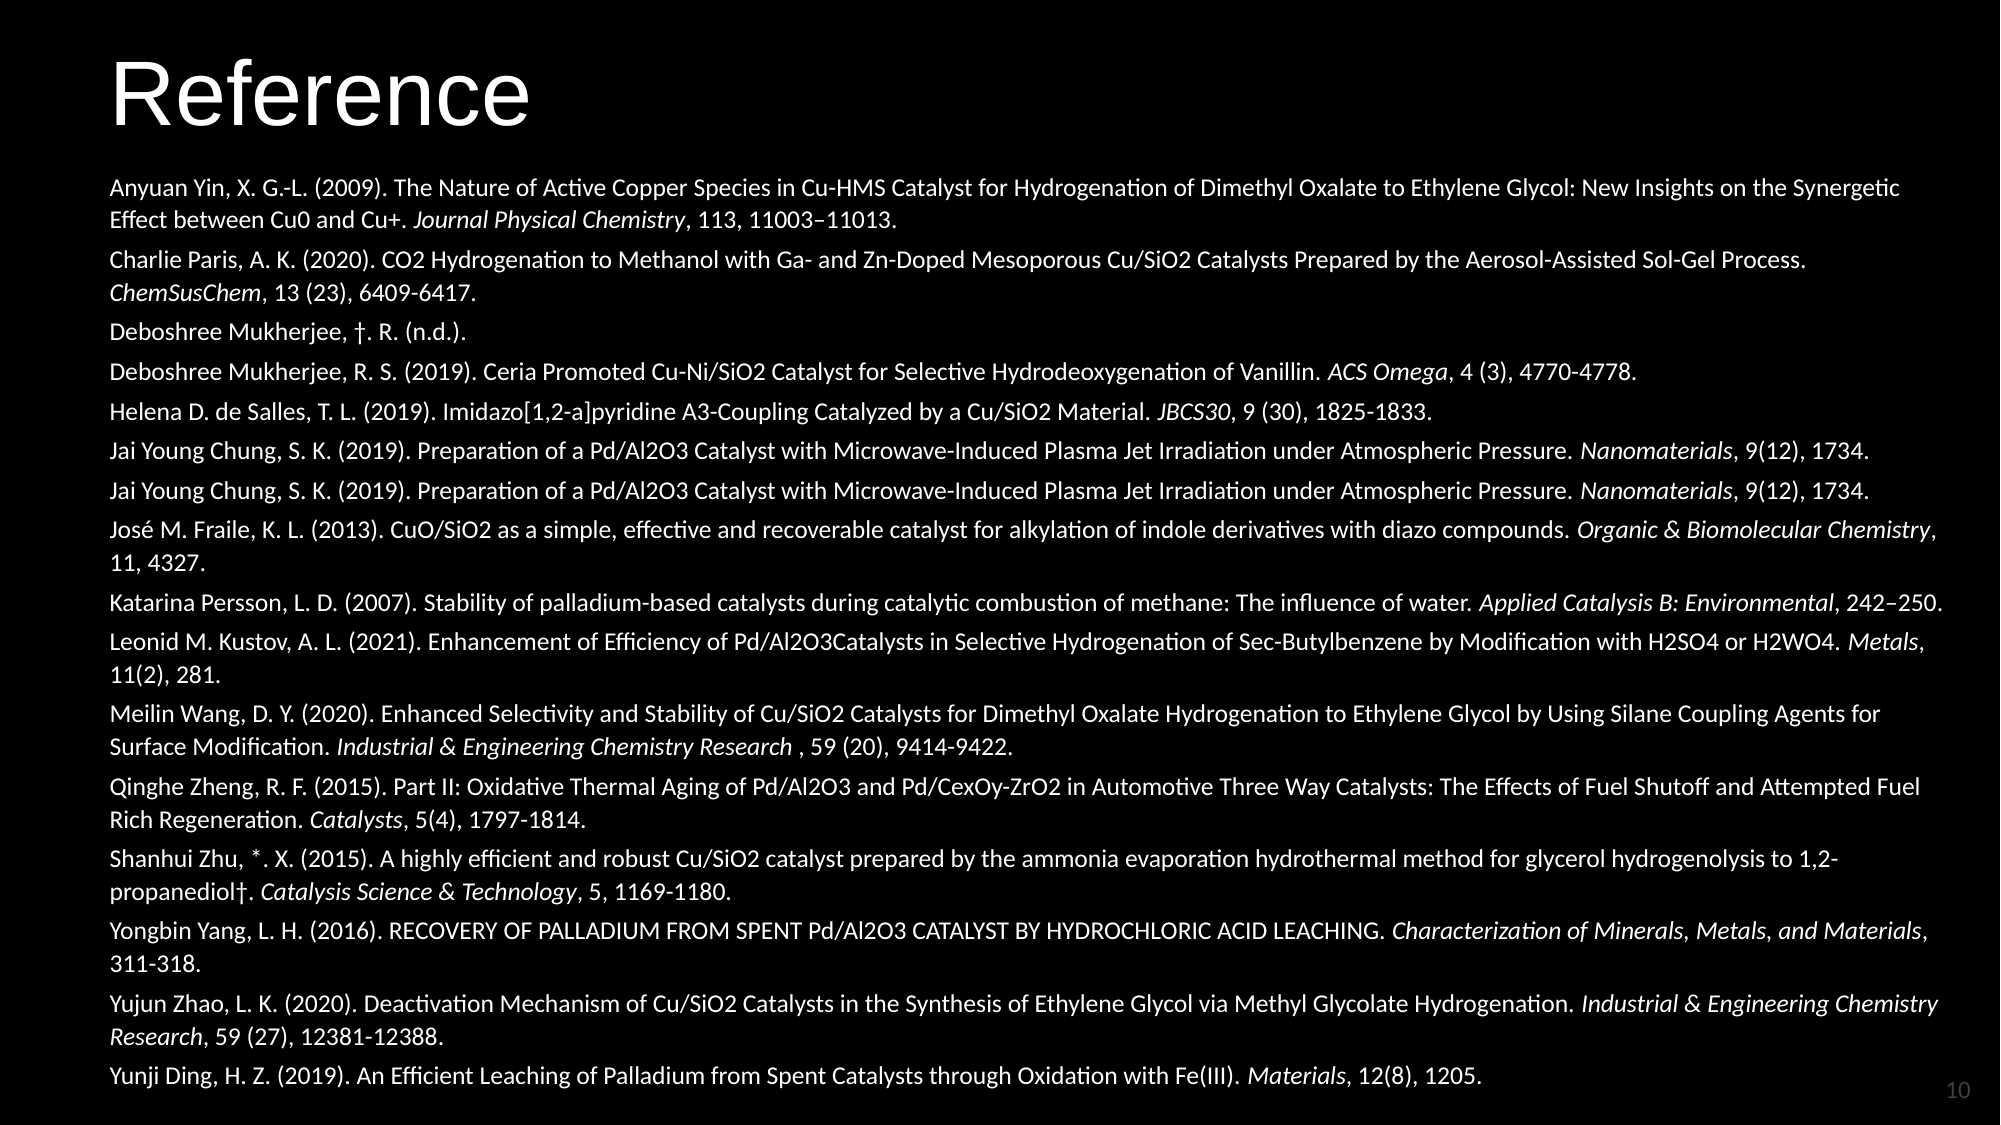

# Reference
Anyuan Yin, X. G.-L. (2009). The Nature of Active Copper Species in Cu-HMS Catalyst for Hydrogenation of Dimethyl Oxalate to Ethylene Glycol: New Insights on the Synergetic Effect between Cu0 and Cu+. Journal Physical Chemistry, 113, 11003–11013.
Charlie Paris, A. K. (2020). CO2 Hydrogenation to Methanol with Ga- and Zn-Doped Mesoporous Cu/SiO2 Catalysts Prepared by the Aerosol-Assisted Sol-Gel Process. ChemSusChem, 13 (23), 6409-6417.
Deboshree Mukherjee, †. R. (n.d.).
Deboshree Mukherjee, R. S. (2019). Ceria Promoted Cu-Ni/SiO2 Catalyst for Selective Hydrodeoxygenation of Vanillin. ACS Omega, 4 (3), 4770-4778.
Helena D. de Salles, T. L. (2019). Imidazo[1,2-a]pyridine A3-Coupling Catalyzed by a Cu/SiO2 Material. JBCS30, 9 (30), 1825-1833.
Jai Young Chung, S. K. (2019). Preparation of a Pd/Al2O3 Catalyst with Microwave-Induced Plasma Jet Irradiation under Atmospheric Pressure. Nanomaterials, 9(12), 1734.
Jai Young Chung, S. K. (2019). Preparation of a Pd/Al2O3 Catalyst with Microwave-Induced Plasma Jet Irradiation under Atmospheric Pressure. Nanomaterials, 9(12), 1734.
José M. Fraile, K. L. (2013). CuO/SiO2 as a simple, effective and recoverable catalyst for alkylation of indole derivatives with diazo compounds. Organic & Biomolecular Chemistry, 11, 4327.
Katarina Persson, L. D. (2007). Stability of palladium-based catalysts during catalytic combustion of methane: The influence of water. Applied Catalysis B: Environmental, 242–250.
Leonid M. Kustov, A. L. (2021). Enhancement of Efficiency of Pd/Al2O3Catalysts in Selective Hydrogenation of Sec-Butylbenzene by Modification with H2SO4 or H2WO4. Metals, 11(2), 281.
Meilin Wang, D. Y. (2020). Enhanced Selectivity and Stability of Cu/SiO2 Catalysts for Dimethyl Oxalate Hydrogenation to Ethylene Glycol by Using Silane Coupling Agents for Surface Modification. Industrial & Engineering Chemistry Research , 59 (20), 9414-9422.
Qinghe Zheng, R. F. (2015). Part II: Oxidative Thermal Aging of Pd/Al2O3 and Pd/CexOy-ZrO2 in Automotive Three Way Catalysts: The Effects of Fuel Shutoff and Attempted Fuel Rich Regeneration. Catalysts, 5(4), 1797-1814.
Shanhui Zhu, *. X. (2015). A highly efficient and robust Cu/SiO2 catalyst prepared by the ammonia evaporation hydrothermal method for glycerol hydrogenolysis to 1,2-propanediol†. Catalysis Science & Technology, 5, 1169-1180.
Yongbin Yang, L. H. (2016). RECOVERY OF PALLADIUM FROM SPENT Pd/Al2O3 CATALYST BY HYDROCHLORIC ACID LEACHING. Characterization of Minerals, Metals, and Materials, 311-318.
Yujun Zhao, L. K. (2020). Deactivation Mechanism of Cu/SiO2 Catalysts in the Synthesis of Ethylene Glycol via Methyl Glycolate Hydrogenation. Industrial & Engineering Chemistry Research, 59 (27), 12381-12388.
Yunji Ding, H. Z. (2019). An Efficient Leaching of Palladium from Spent Catalysts through Oxidation with Fe(III). Materials, 12(8), 1205.

10